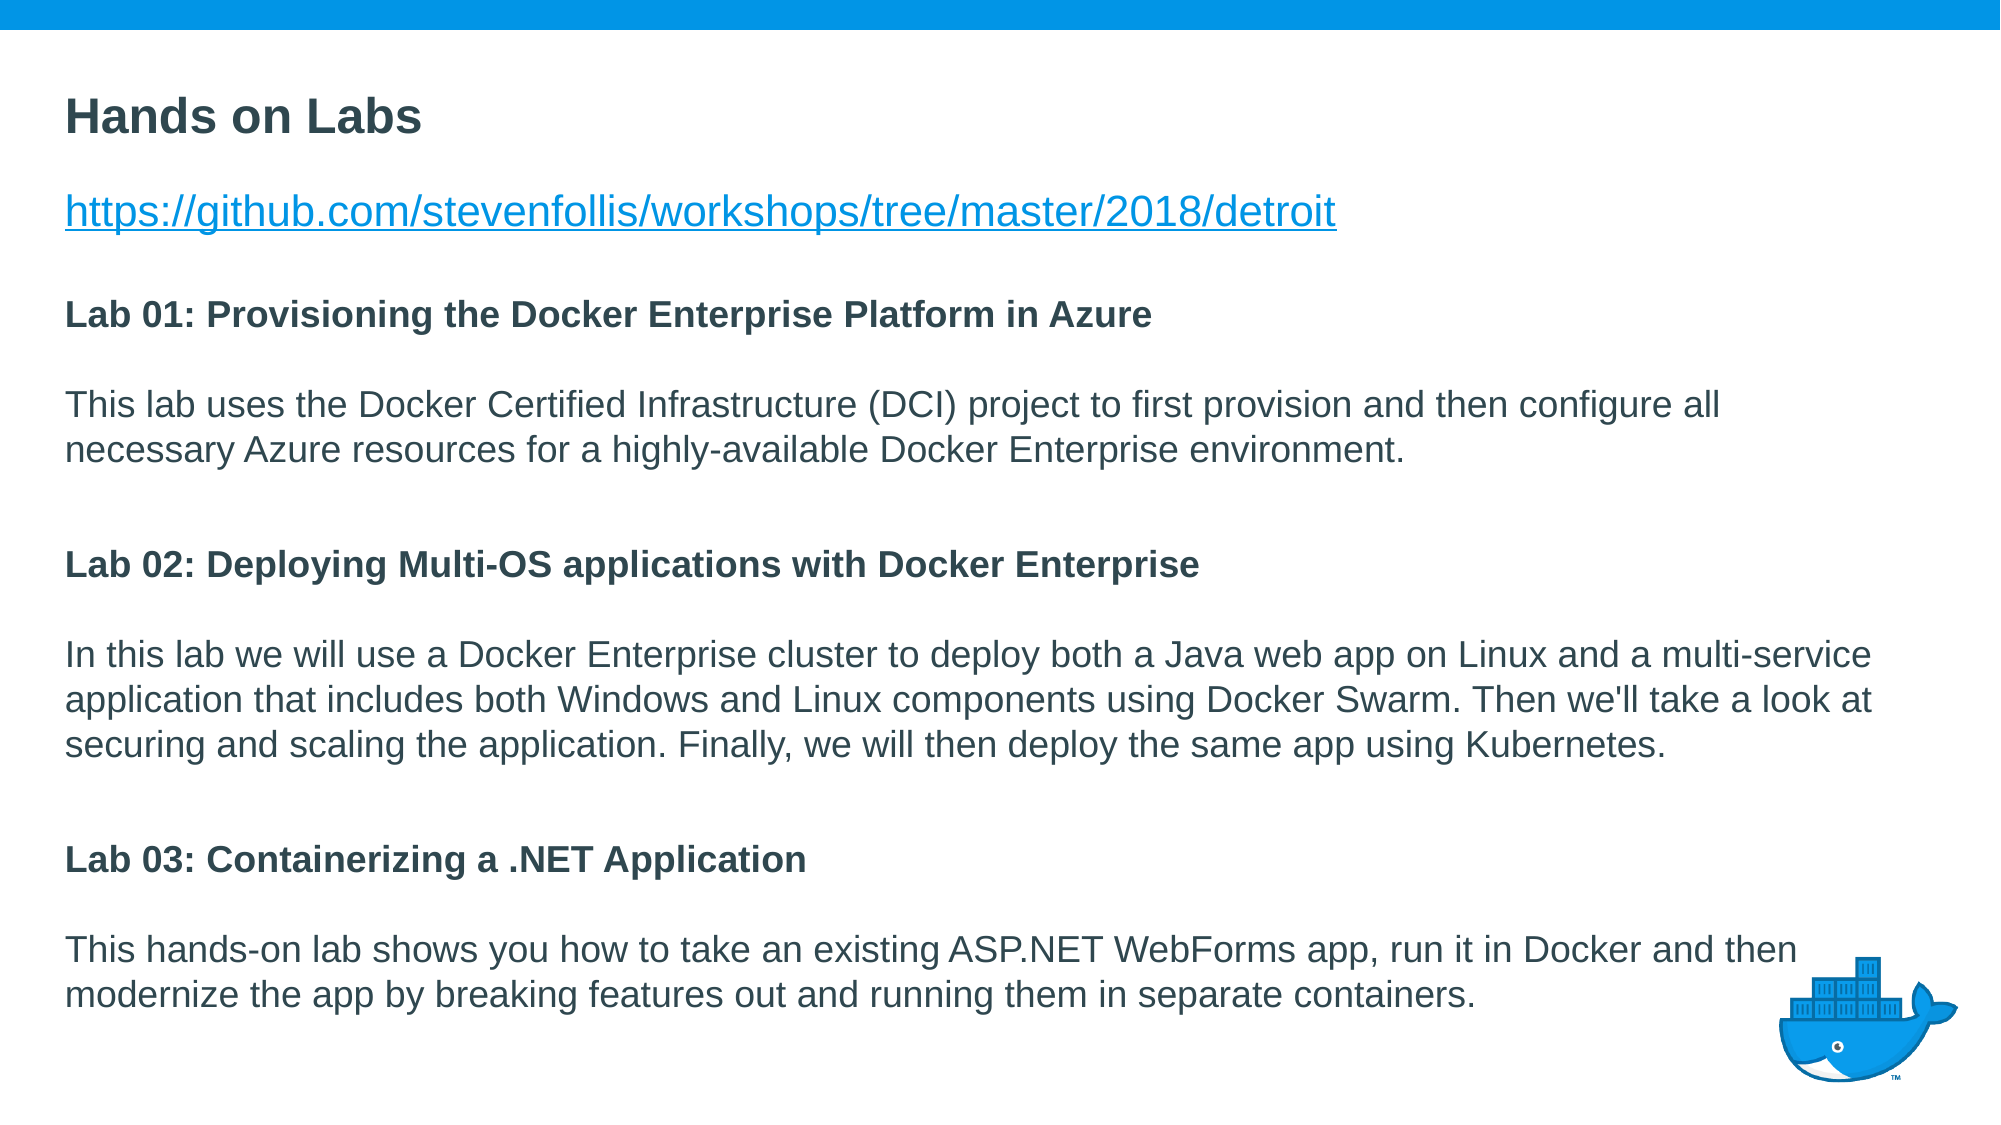

# Hands on Labs
https://github.com/stevenfollis/workshops/tree/master/2018/detroit
Lab 01: Provisioning the Docker Enterprise Platform in Azure 
This lab uses the Docker Certified Infrastructure (DCI) project to first provision and then configure all necessary Azure resources for a highly-available Docker Enterprise environment.

Lab 02: Deploying Multi-OS applications with Docker Enterprise 
In this lab we will use a Docker Enterprise cluster to deploy both a Java web app on Linux and a multi-service application that includes both Windows and Linux components using Docker Swarm. Then we'll take a look at securing and scaling the application. Finally, we will then deploy the same app using Kubernetes.

Lab 03: Containerizing a .NET Application 
This hands-on lab shows you how to take an existing ASP.NET WebForms app, run it in Docker and then modernize the app by breaking features out and running them in separate containers.